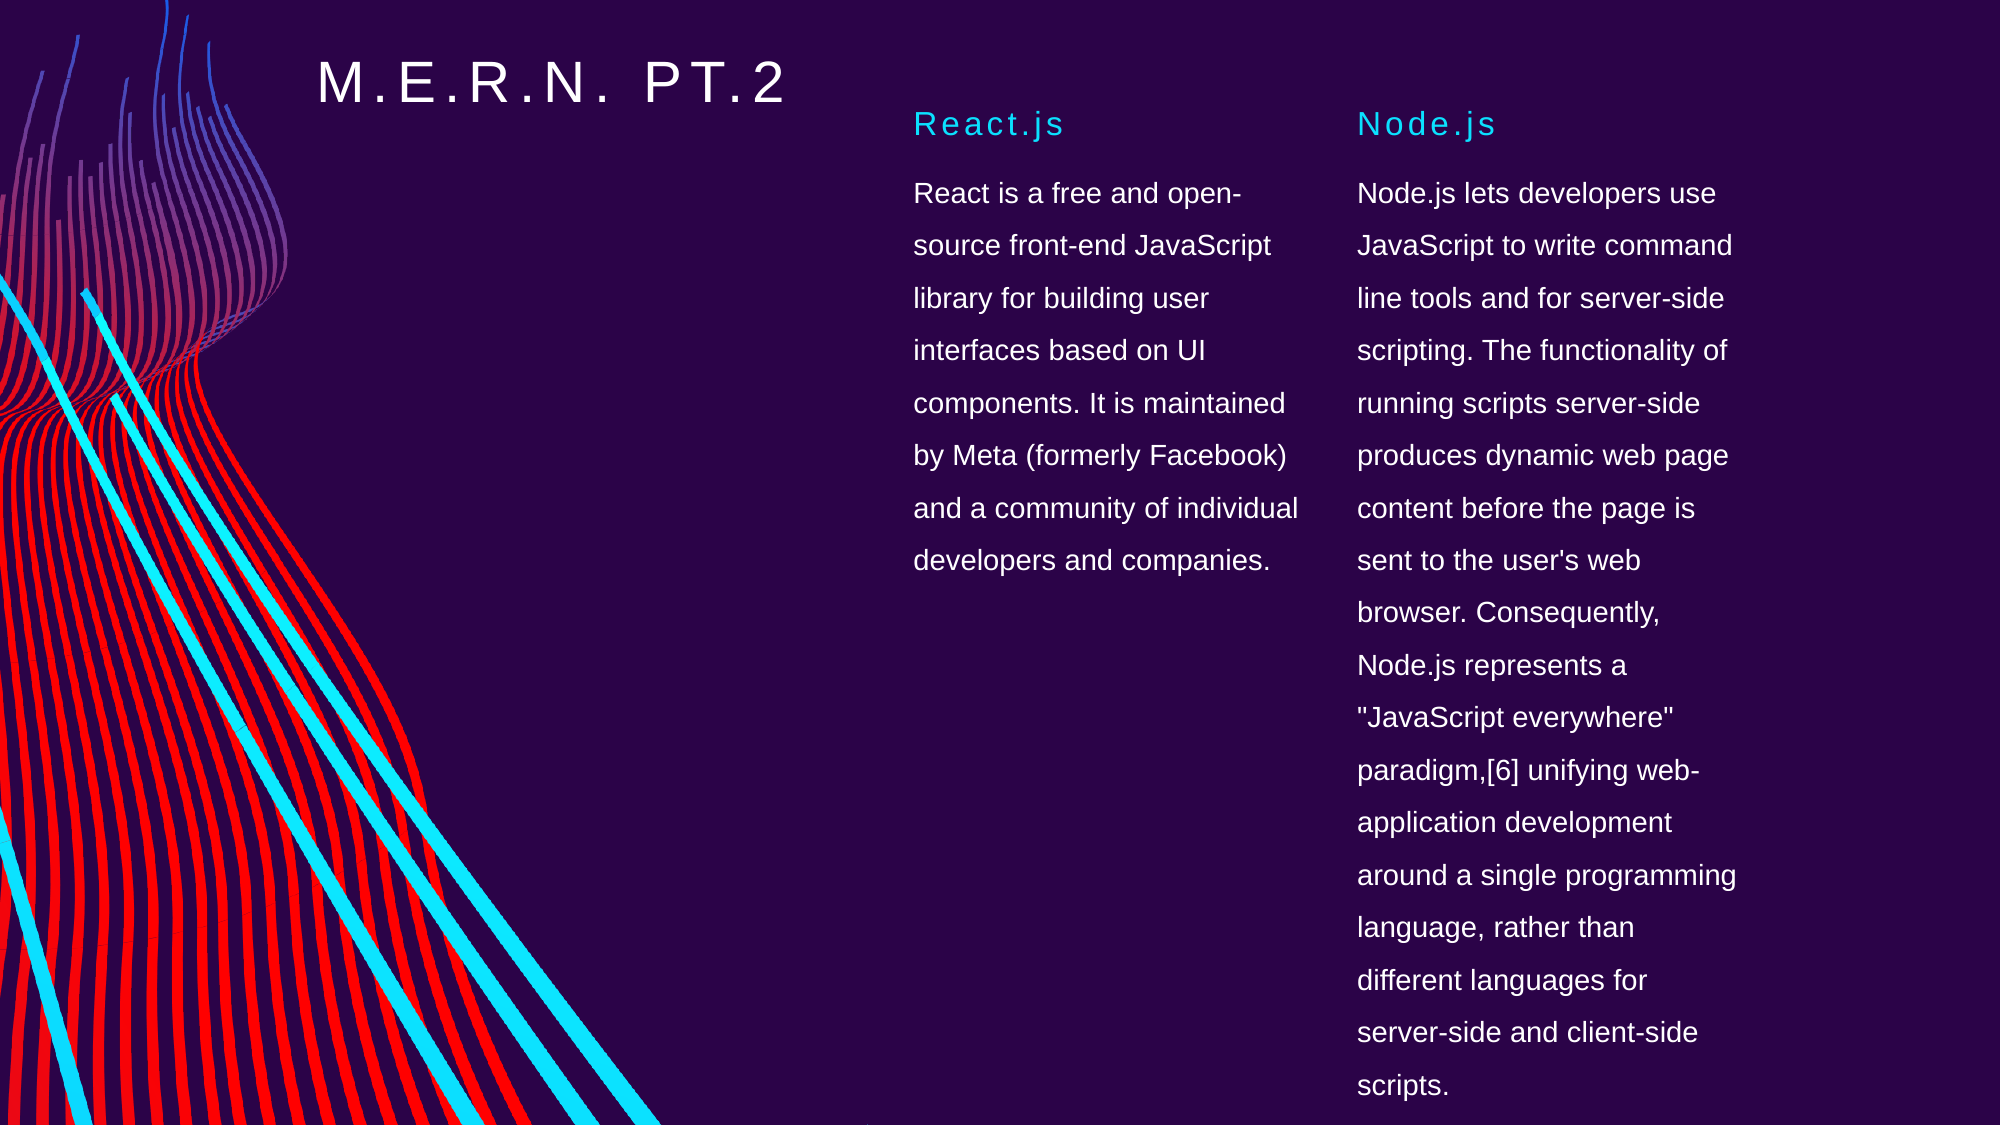

# M.E.R.N. pt.2
React.js
Node.js
React is a free and open-source front-end JavaScript library for building user interfaces based on UI components. It is maintained by Meta (formerly Facebook) and a community of individual developers and companies.
Node.js lets developers use JavaScript to write command line tools and for server-side scripting. The functionality of running scripts server-side produces dynamic web page content before the page is sent to the user's web browser. Consequently, Node.js represents a "JavaScript everywhere" paradigm,[6] unifying web-application development around a single programming language, rather than different languages for server-side and client-side scripts.